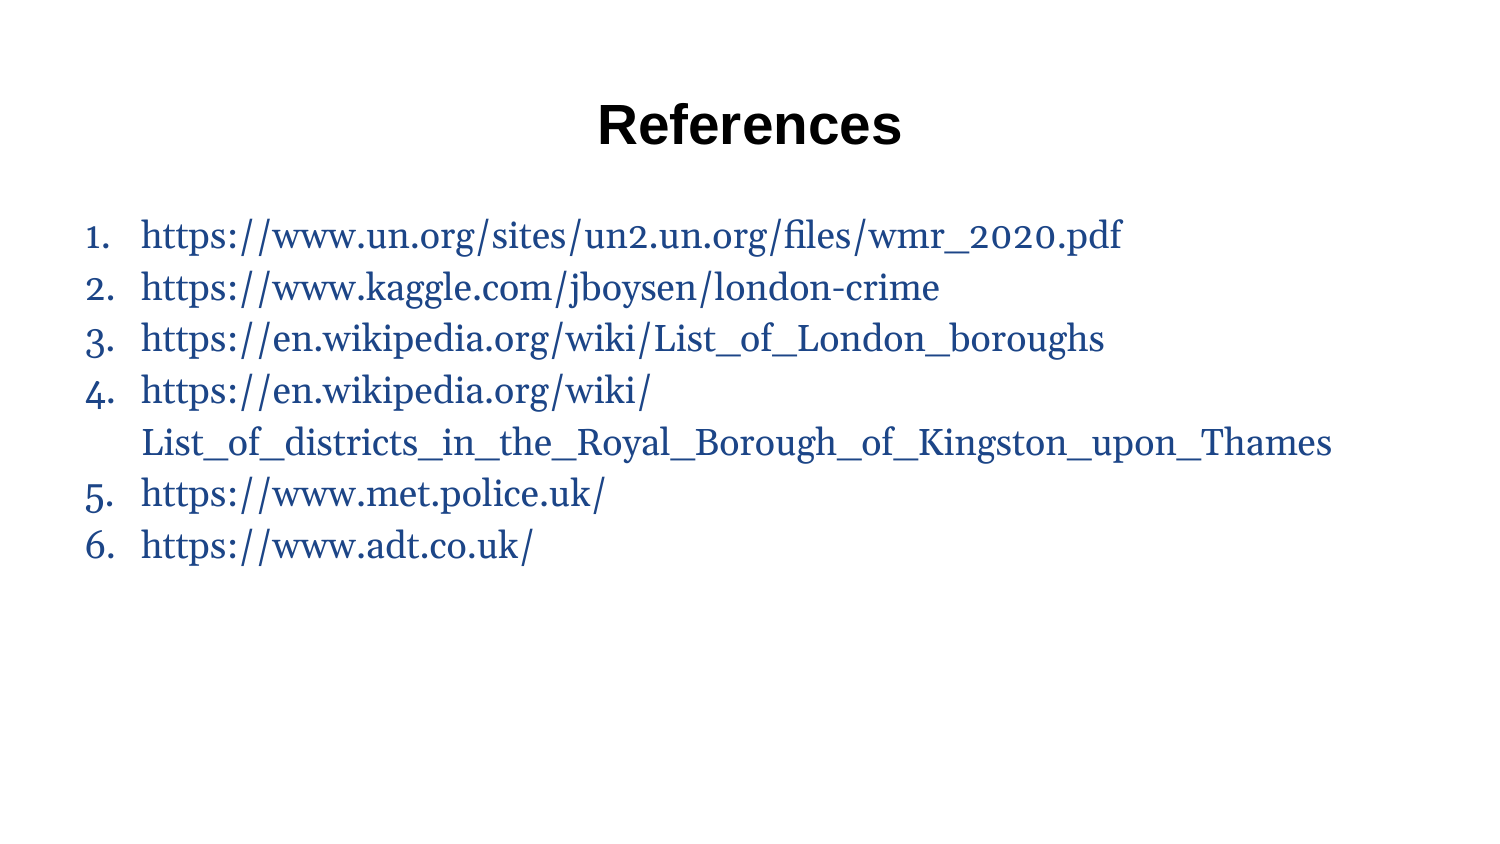

# References
https://www.un.org/sites/un2.un.org/files/wmr_2020.pdf
https://www.kaggle.com/jboysen/london-crime
https://en.wikipedia.org/wiki/List_of_London_boroughs
https://en.wikipedia.org/wiki/List_of_districts_in_the_Royal_Borough_of_Kingston_upon_Thames
https://www.met.police.uk/
https://www.adt.co.uk/